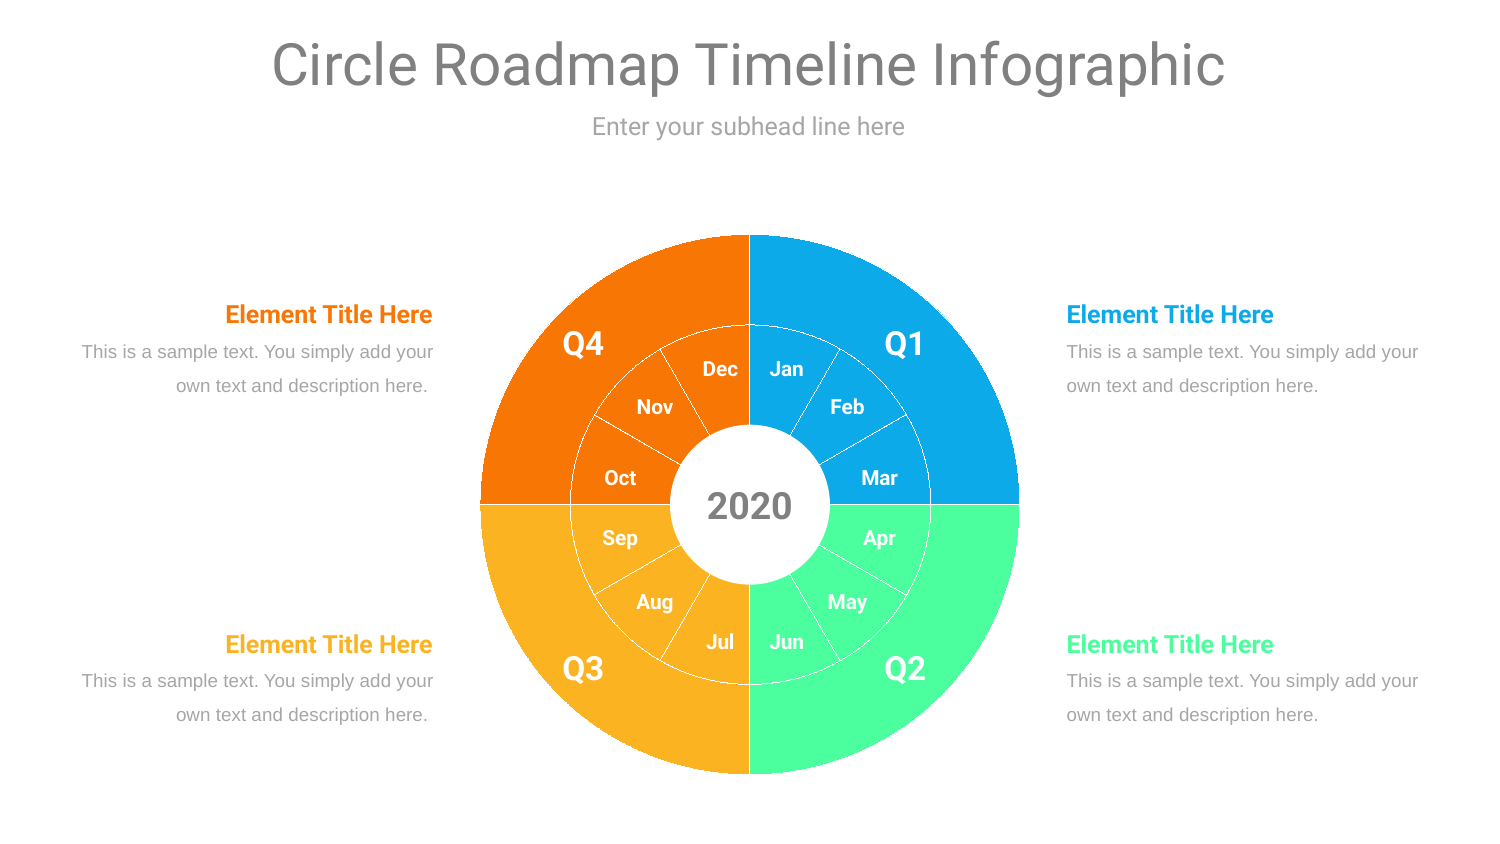

# Circle Roadmap Timeline Infographic
Enter your subhead line here

Element Title Here
This is a sample text. You simply add your own text and description here.
Element Title Here
This is a sample text. You simply add your own text and description here.

Q4
Q1

Dec
Jan
Nov
Feb

2020
Oct
Mar

Sep
Apr
Aug
May
Element Title Here
This is a sample text. You simply add your own text and description here.
Element Title Here
This is a sample text. You simply add your own text and description here.
Jul
Jun
Q3
Q2